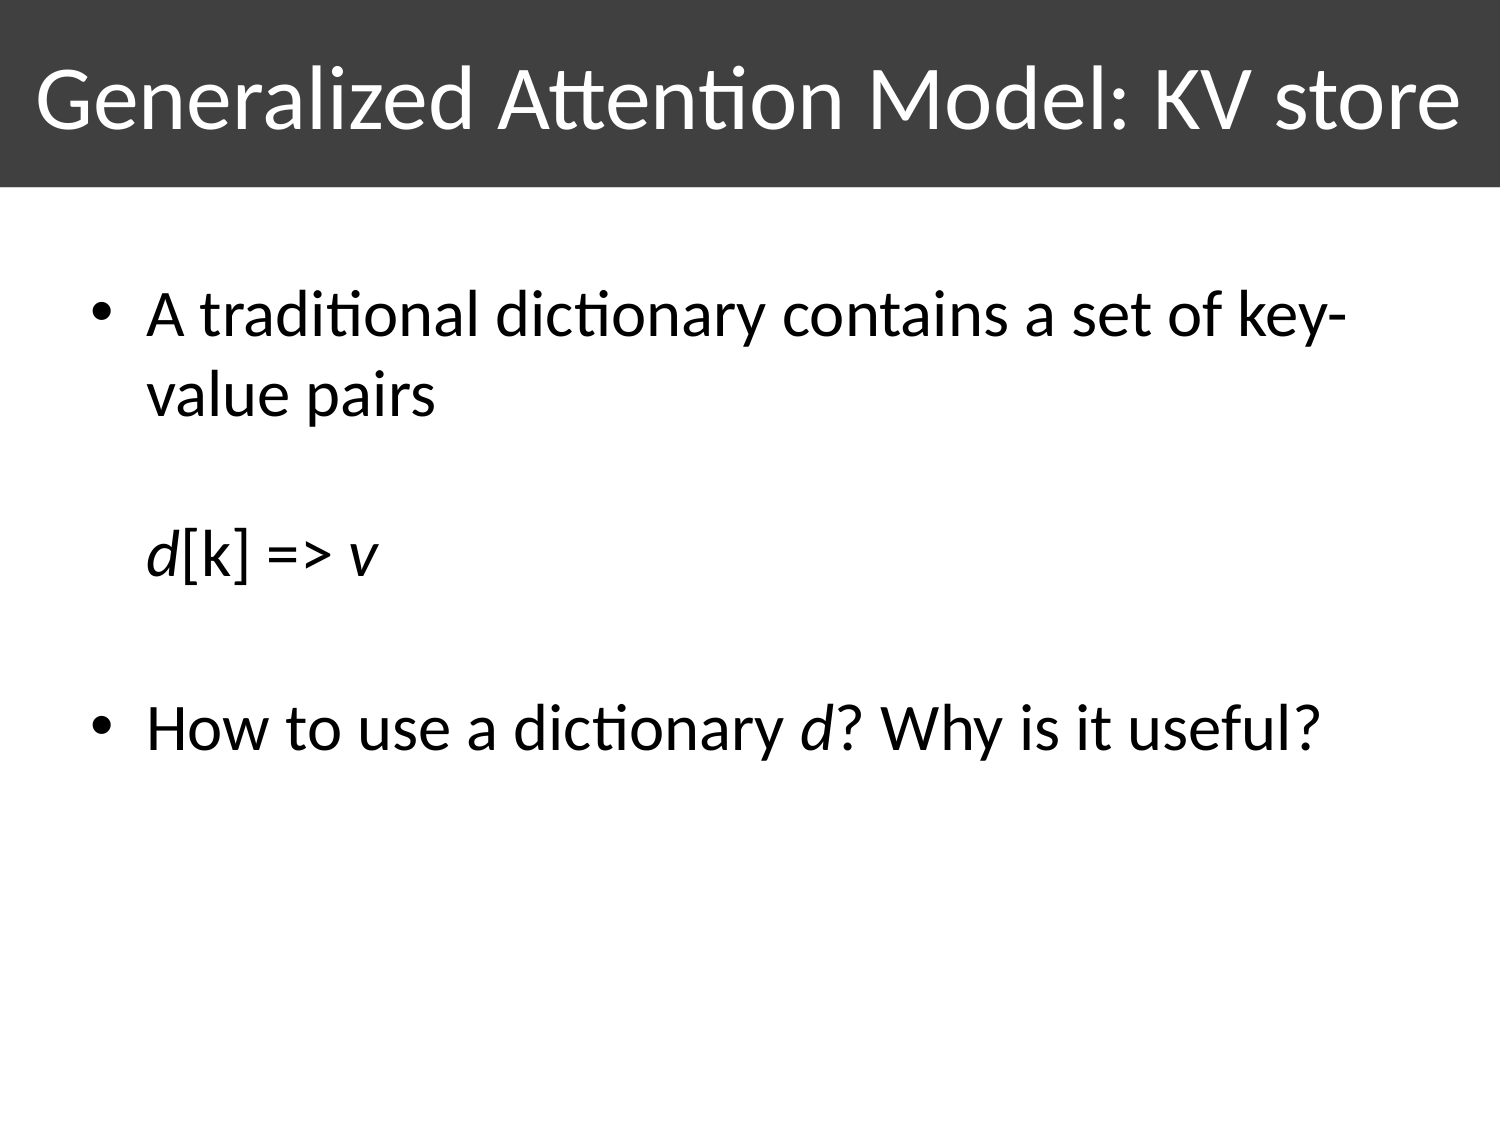

# Generalized Attention Model: KV store
A traditional dictionary contains a set of key-value pairs
d[k] => v
How to use a dictionary d? Why is it useful?